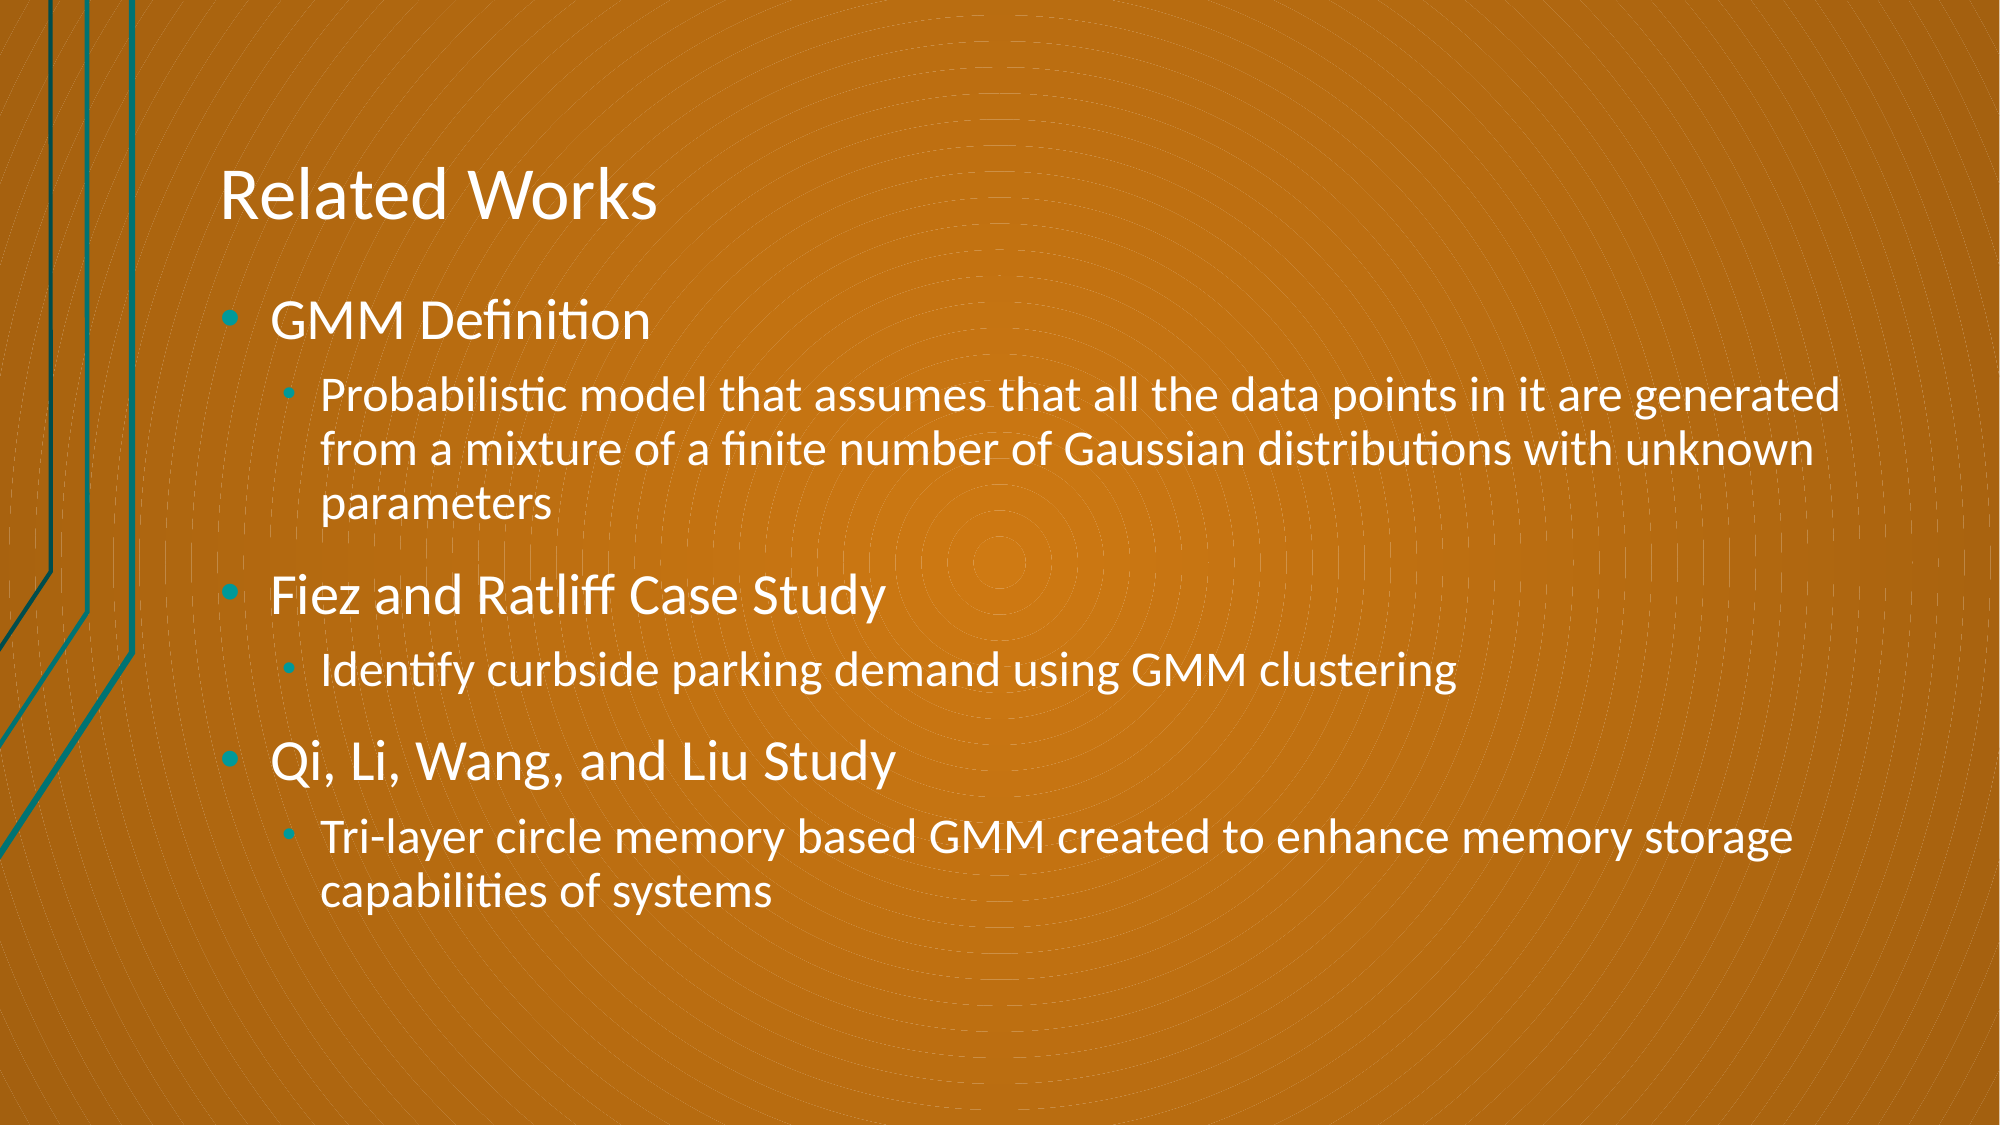

# Related Works
GMM Definition
Probabilistic model that assumes that all the data points in it are generated from a mixture of a finite number of Gaussian distributions with unknown parameters
Fiez and Ratliff Case Study
Identify curbside parking demand using GMM clustering
Qi, Li, Wang, and Liu Study
Tri-layer circle memory based GMM created to enhance memory storage capabilities of systems